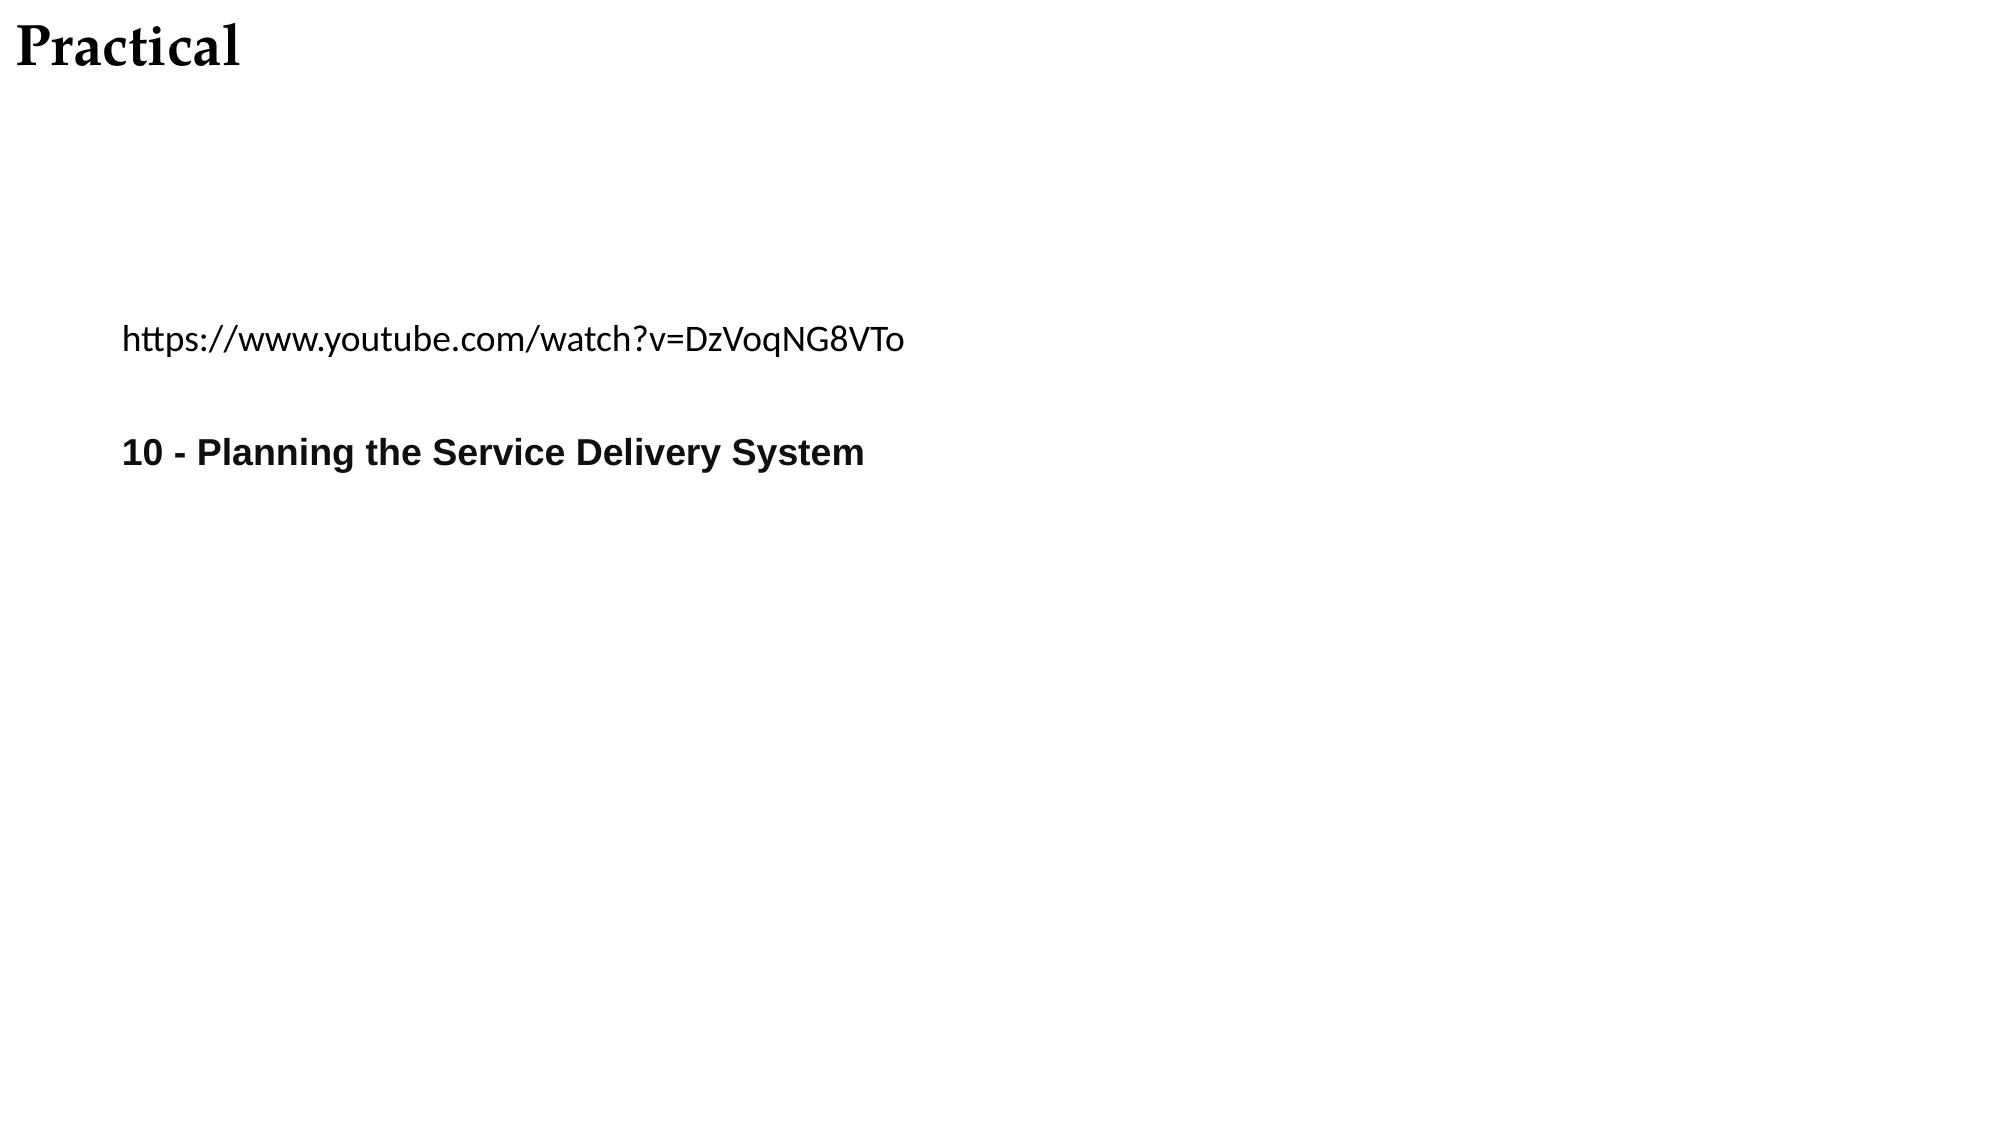

Practical
https://www.youtube.com/watch?v=DzVoqNG8VTo
10 - Planning the Service Delivery System